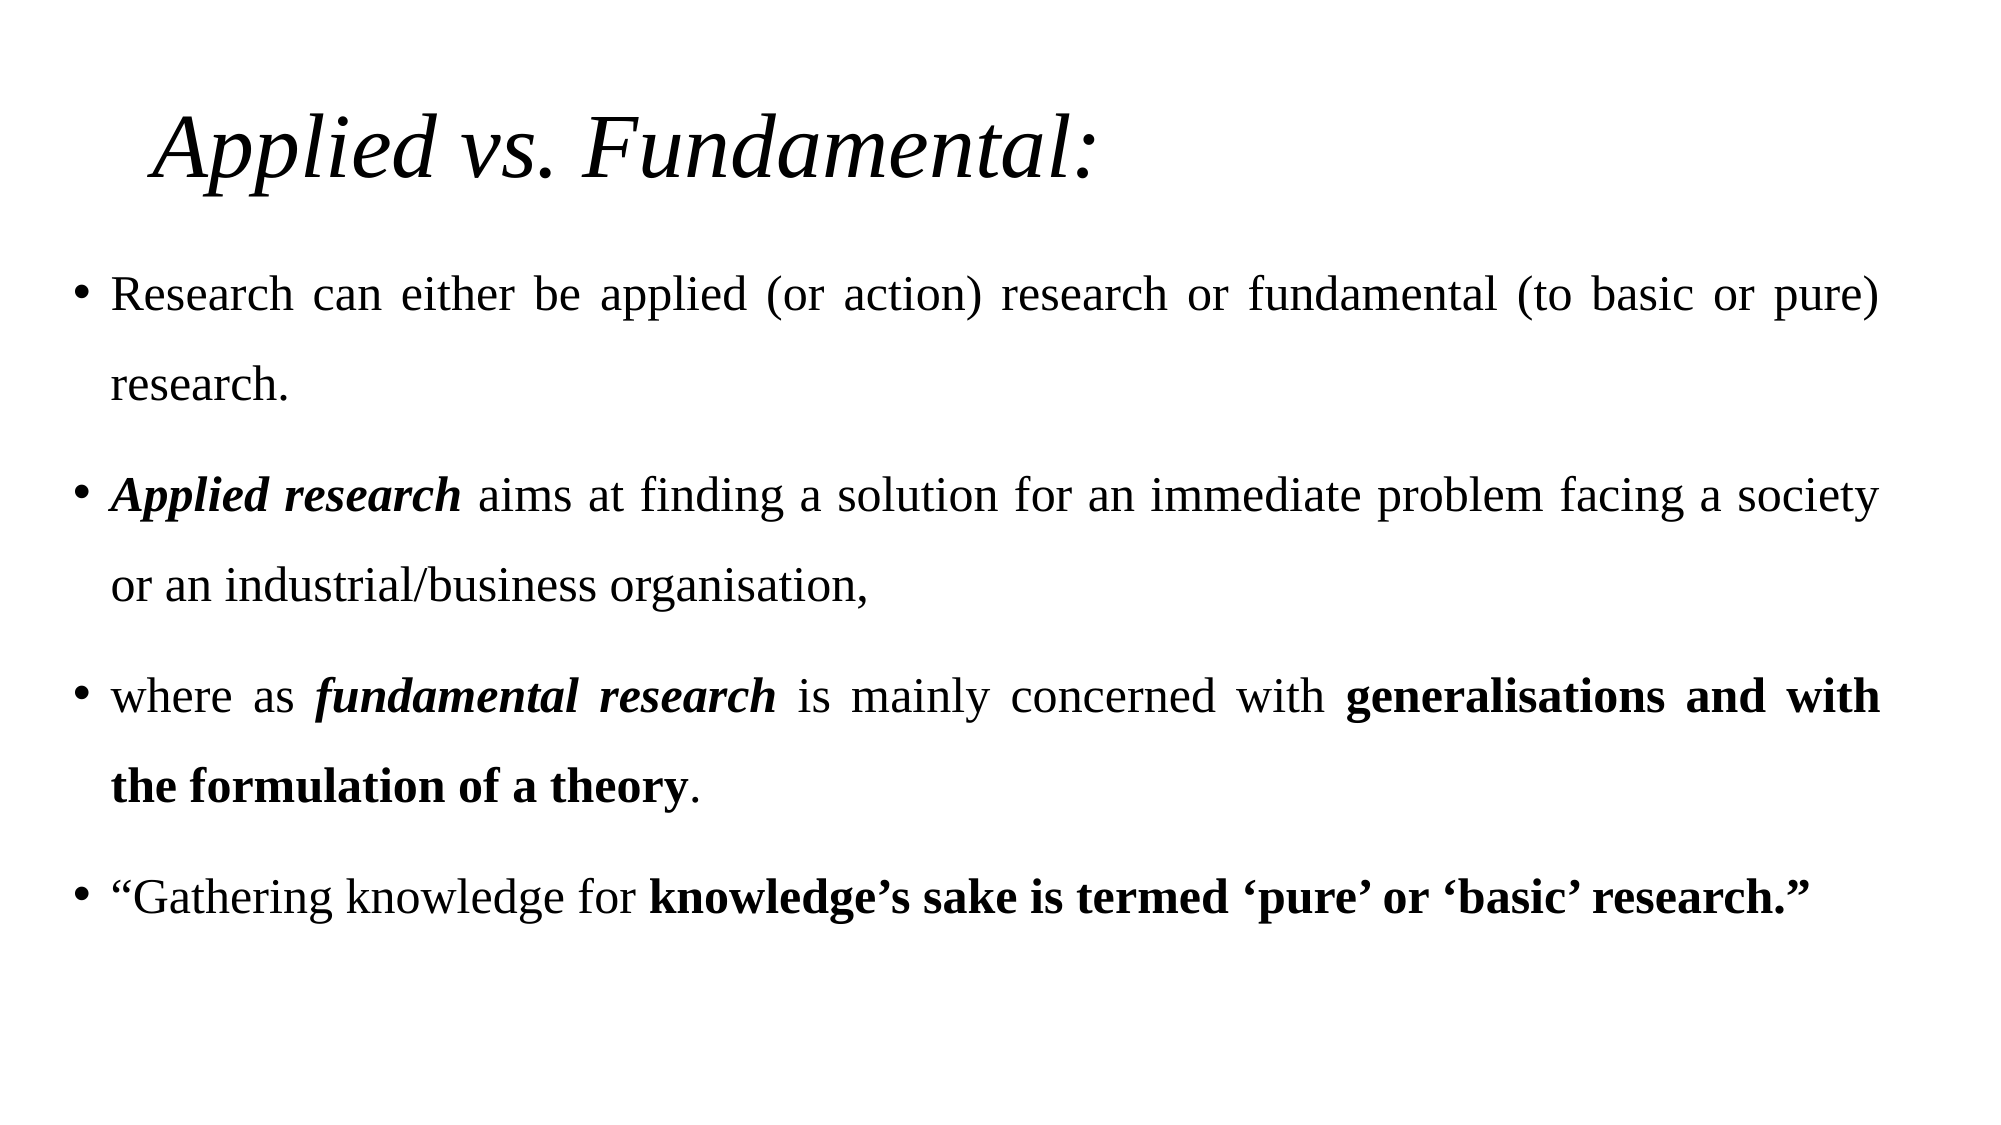

# Applied vs. Fundamental:
Research can either be applied (or action) research or fundamental (to basic or pure) research.
Applied research aims at finding a solution for an immediate problem facing a society or an industrial/business organisation,
where as fundamental research is mainly concerned with generalisations and with the formulation of a theory.
“Gathering knowledge for knowledge’s sake is termed ‘pure’ or ‘basic’ research.”